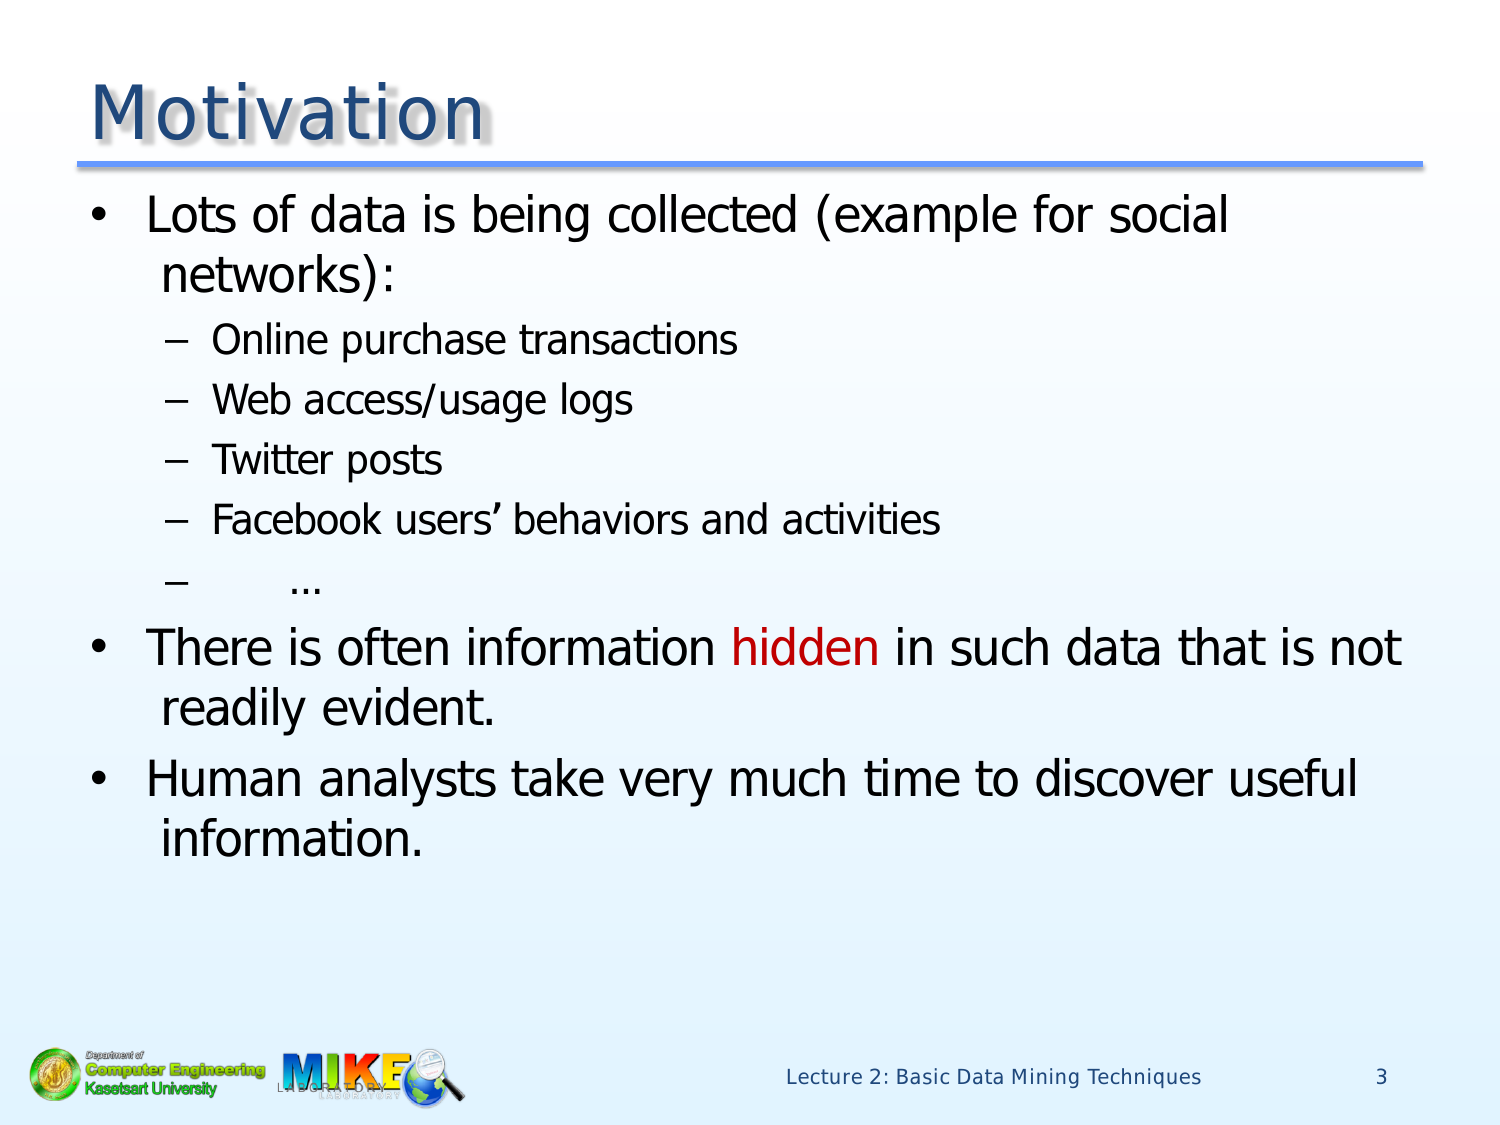

# Motivation
Lots of data is being collected (example for social  networks):
Online purchase transactions
Web access/usage logs
Twitter posts
Facebook users’ behaviors and activities
–	…
There is often information hidden in such data that is not  readily evident.
Human analysts take very much time to discover useful  information.
Lecture 2: Basic Data Mining Techniques
3